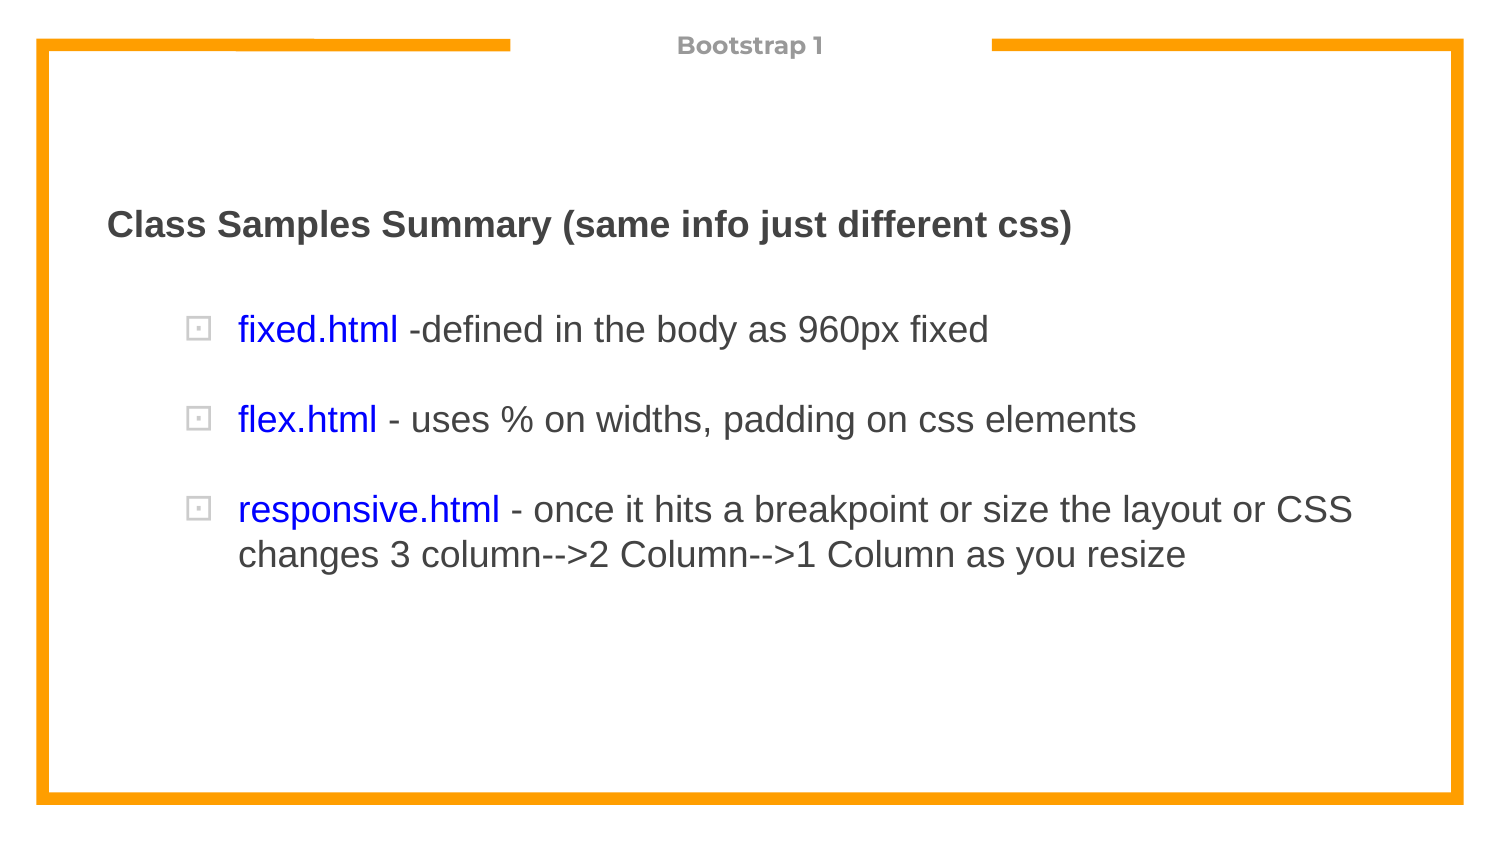

# Bootstrap 1
Class Samples Summary (same info just different css)

fixed.html -defined in the body as 960px fixed

flex.html - uses % on widths, padding on css elements

responsive.html - once it hits a breakpoint or size the layout or CSS changes 3 column-->2 Column-->1 Column as you resize